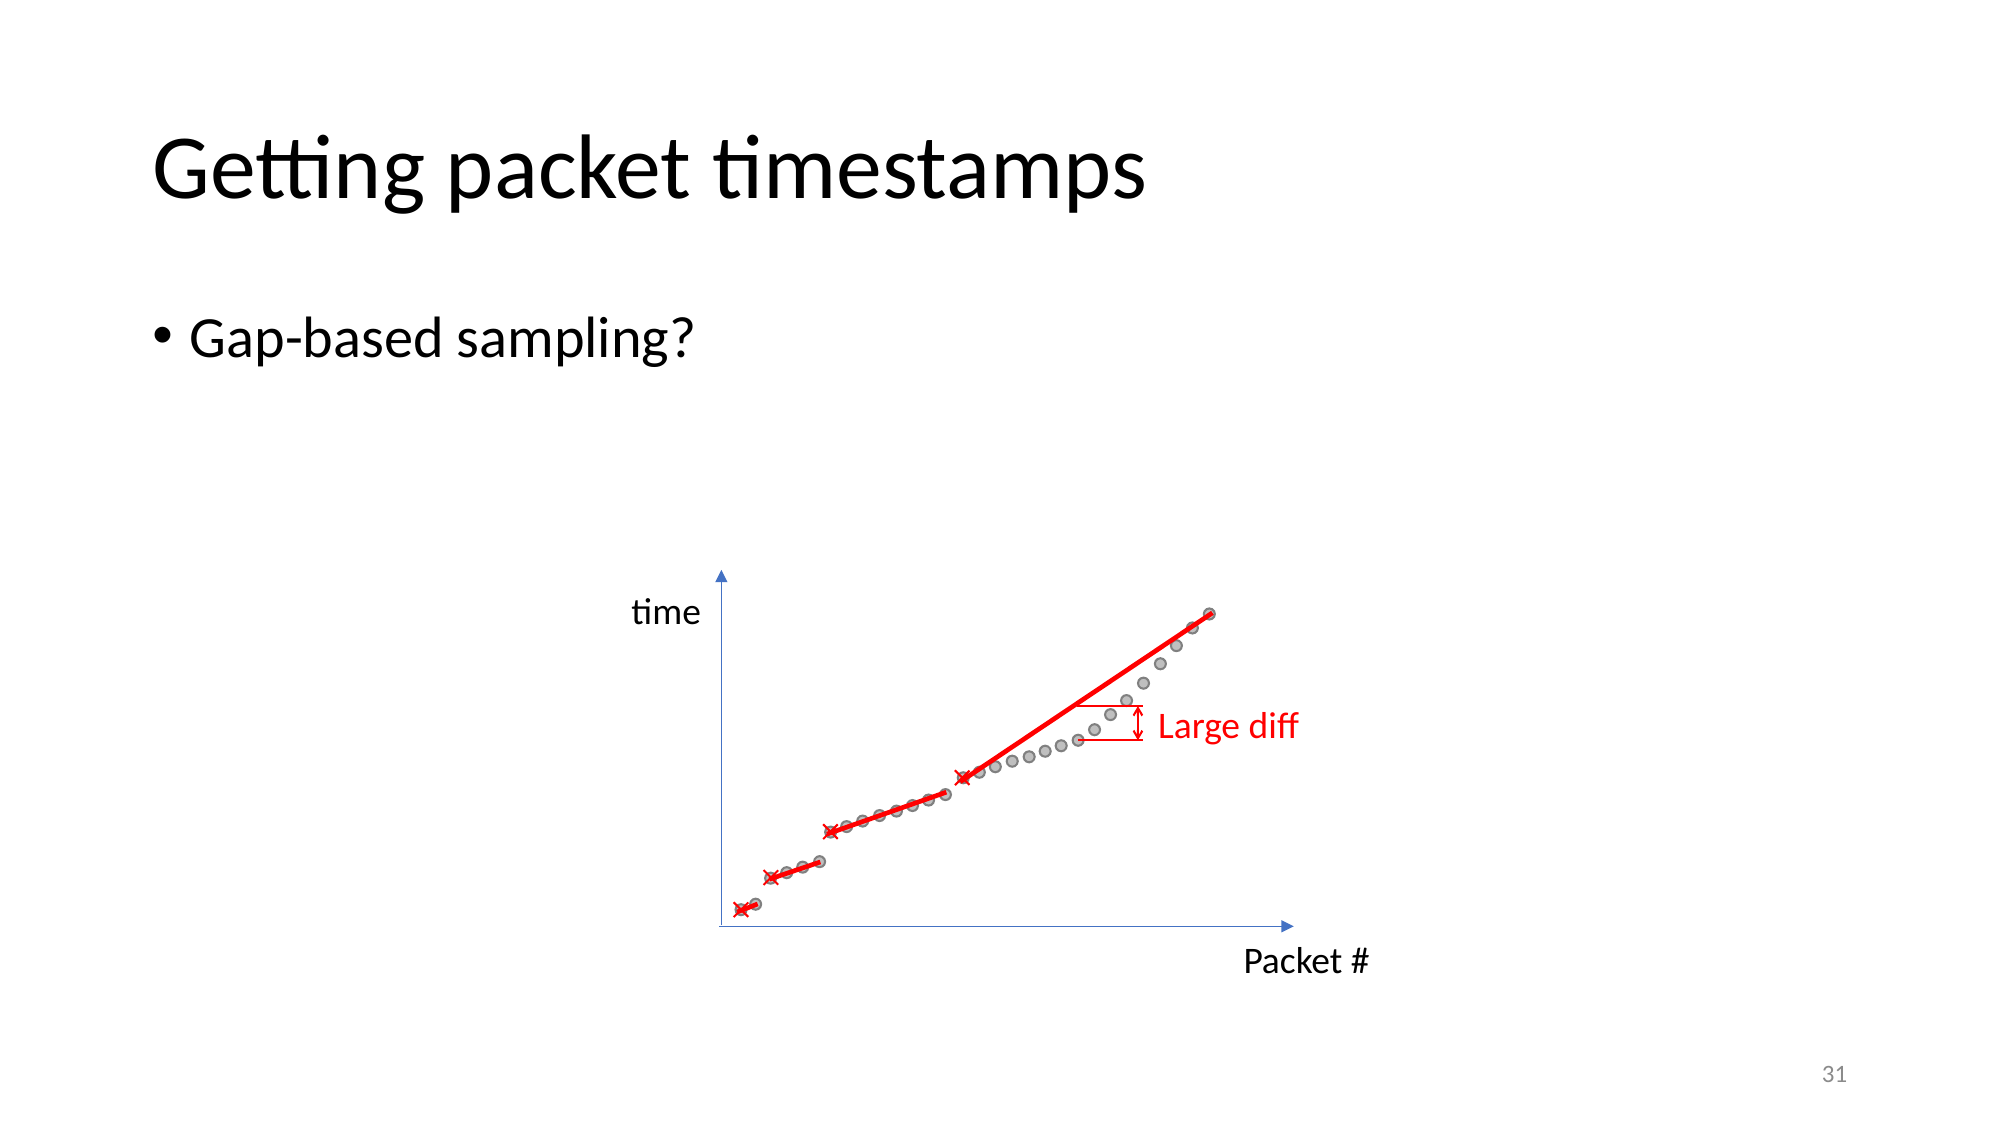

# Getting packet timestamps
Gap-based sampling?
time

Large diff

Packet #
31